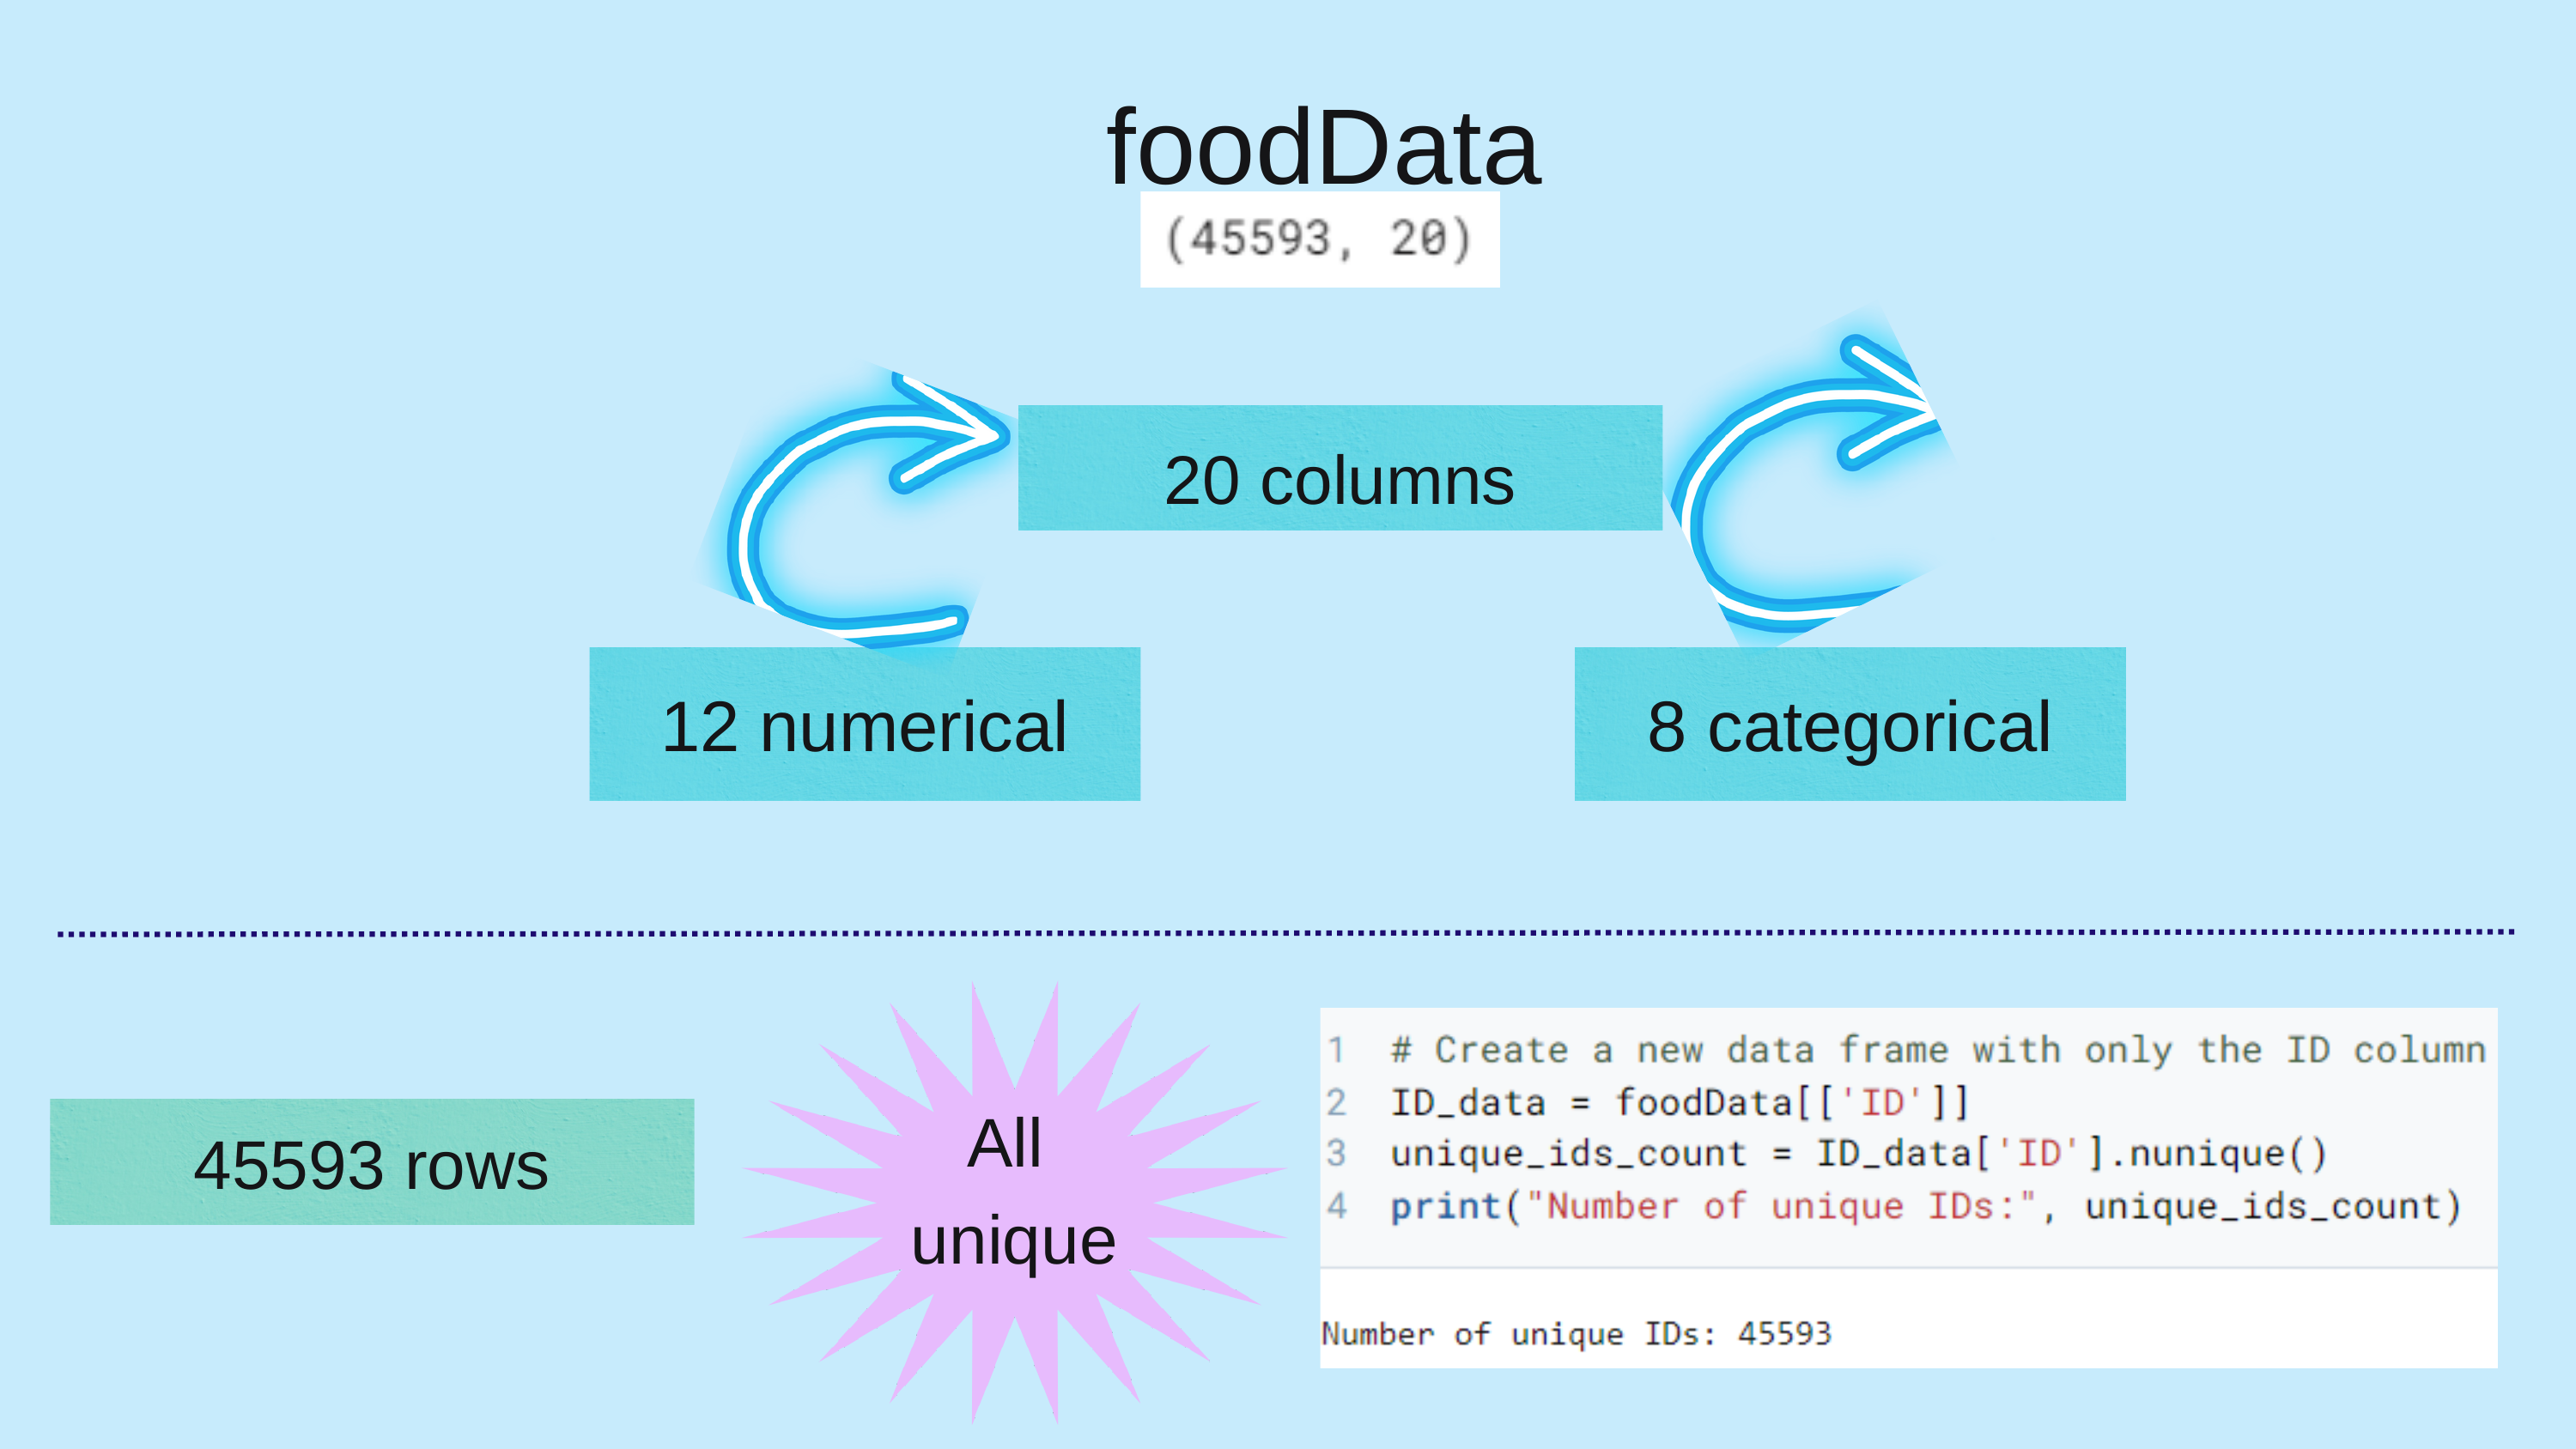

foodData

20 columns

8 categorical
12 numerical

All
unique

45593 rows